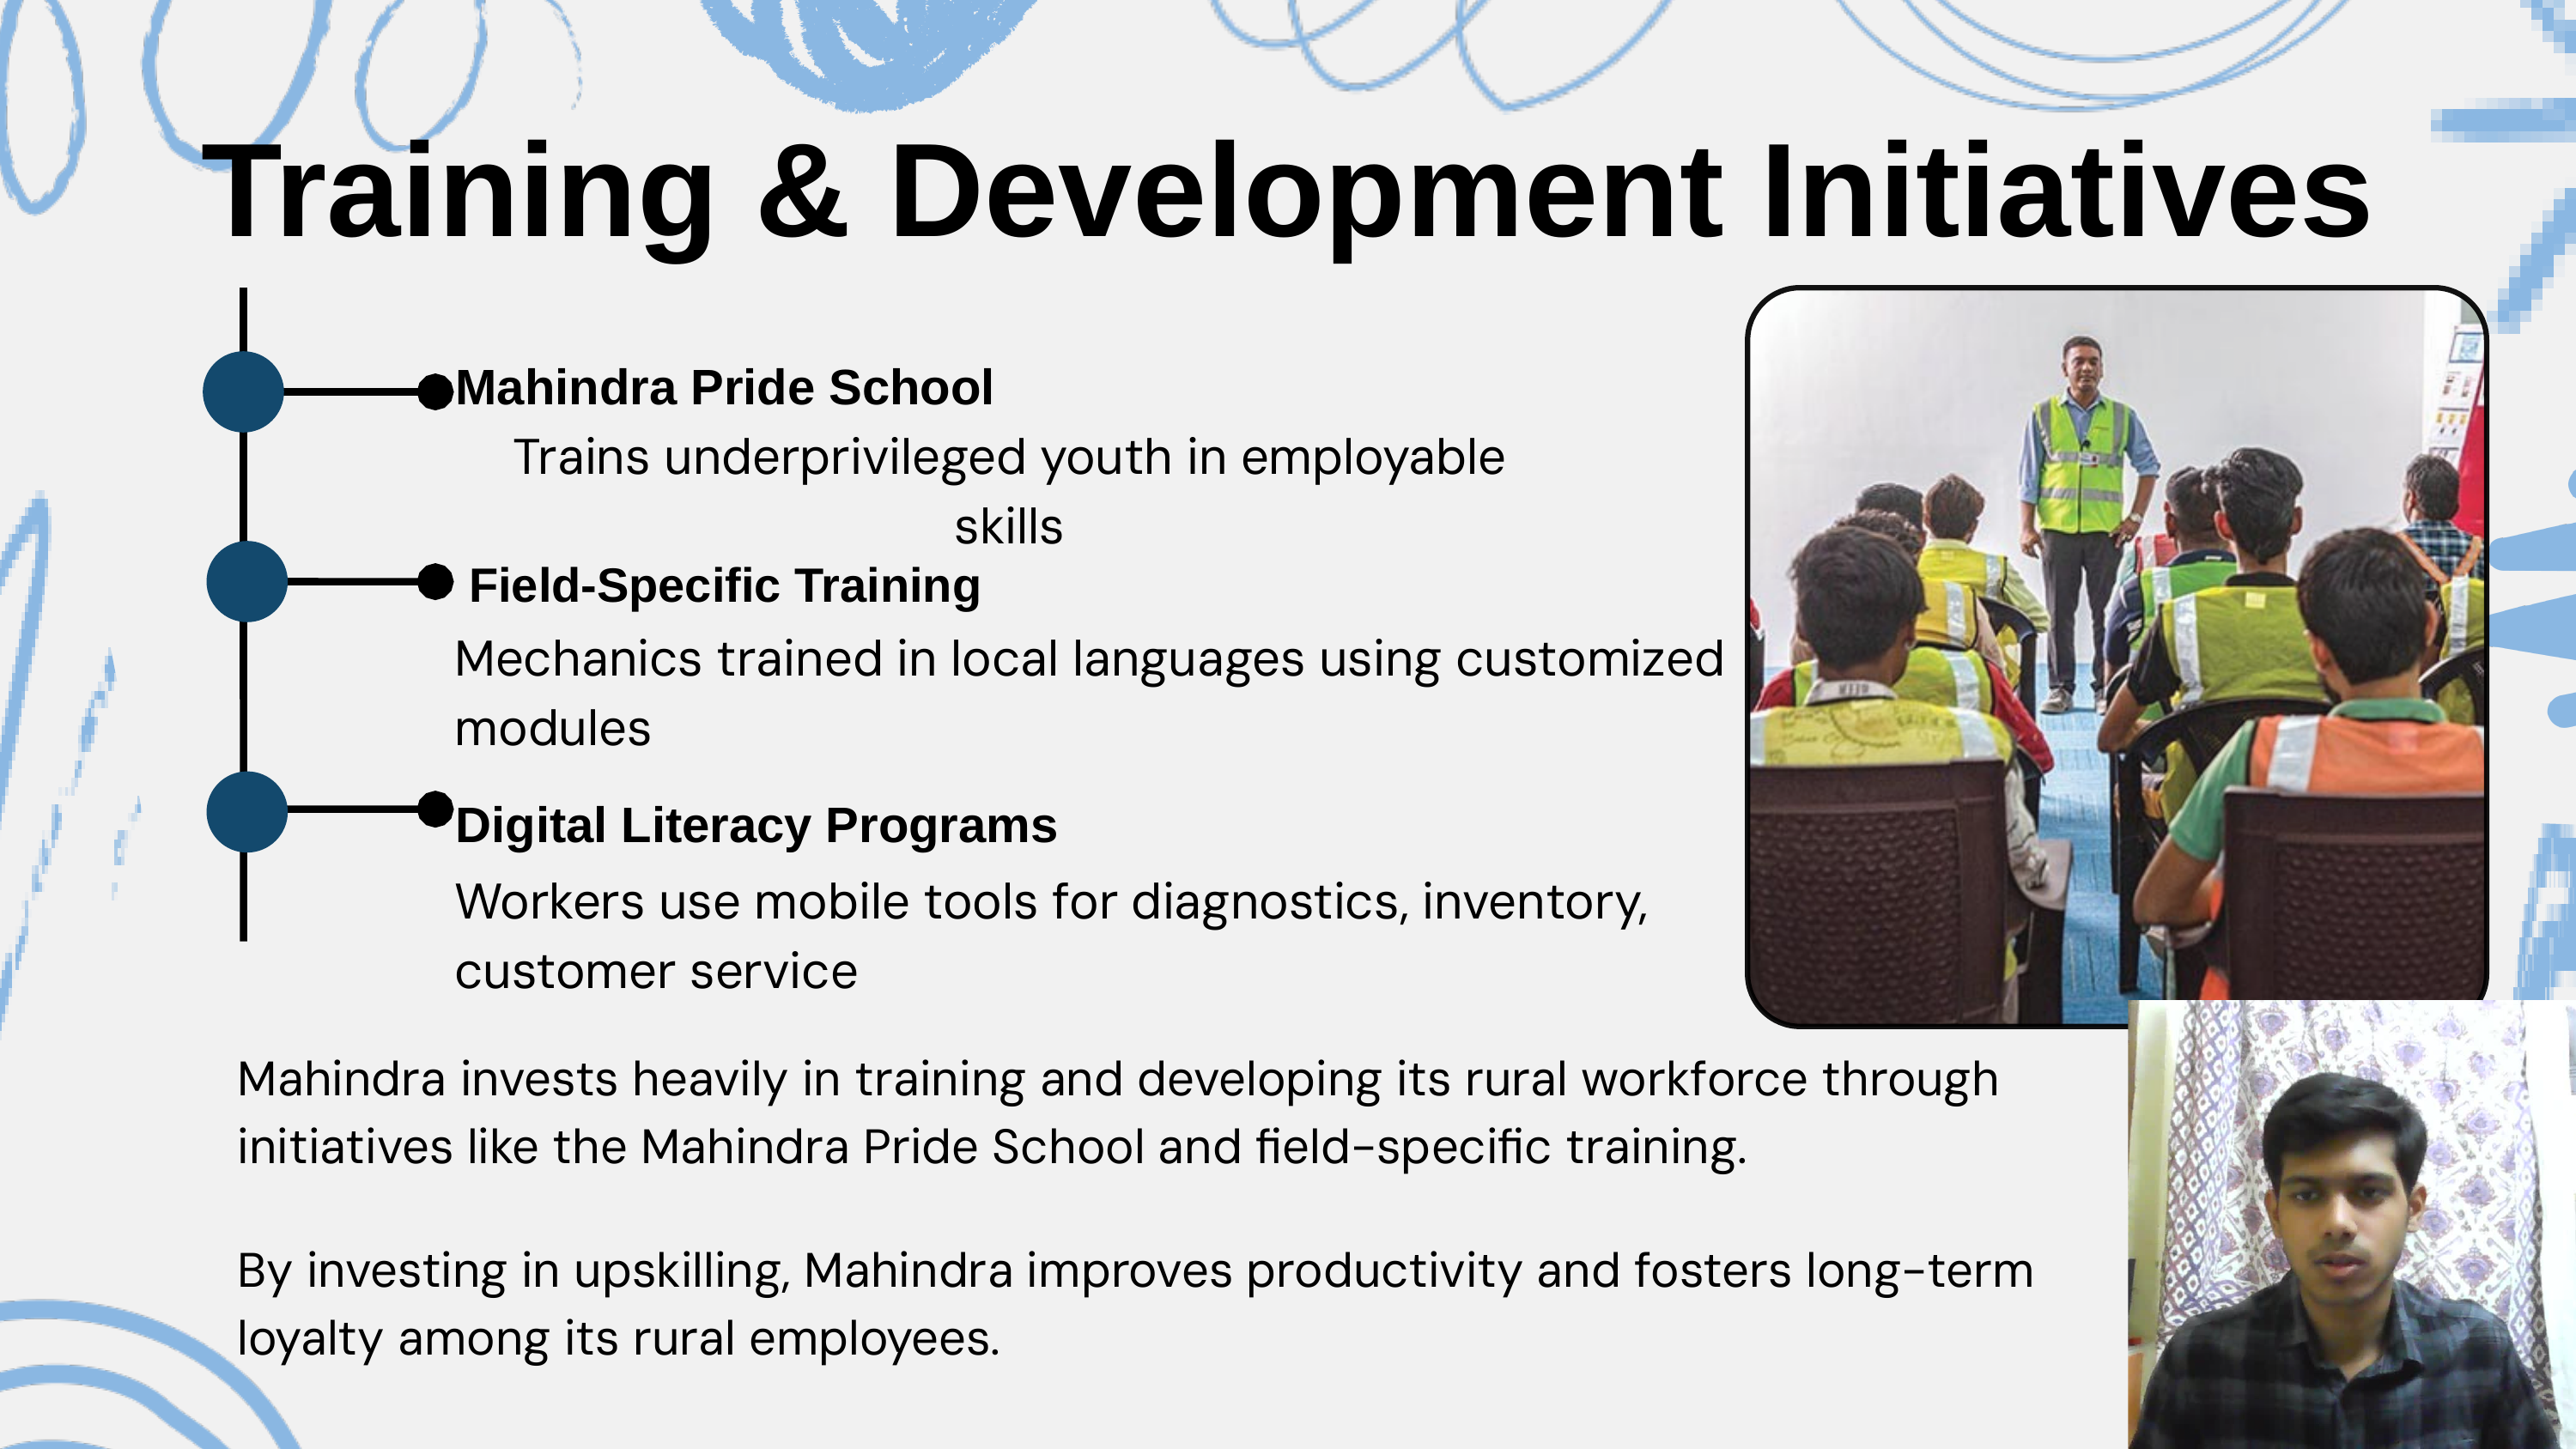

Training & Development Initiatives

Mahindra Pride School

Trains underprivileged youth in employable skills

Field-Specific Training

Mechanics trained in local languages using customized modules

Digital Literacy Programs

Workers use mobile tools for diagnostics, inventory, customer service

Mahindra invests heavily in training and developing its rural workforce through initiatives like the Mahindra Pride School and field-specific training.

By investing in upskilling, Mahindra improves productivity and fosters long-term loyalty among its rural employees.